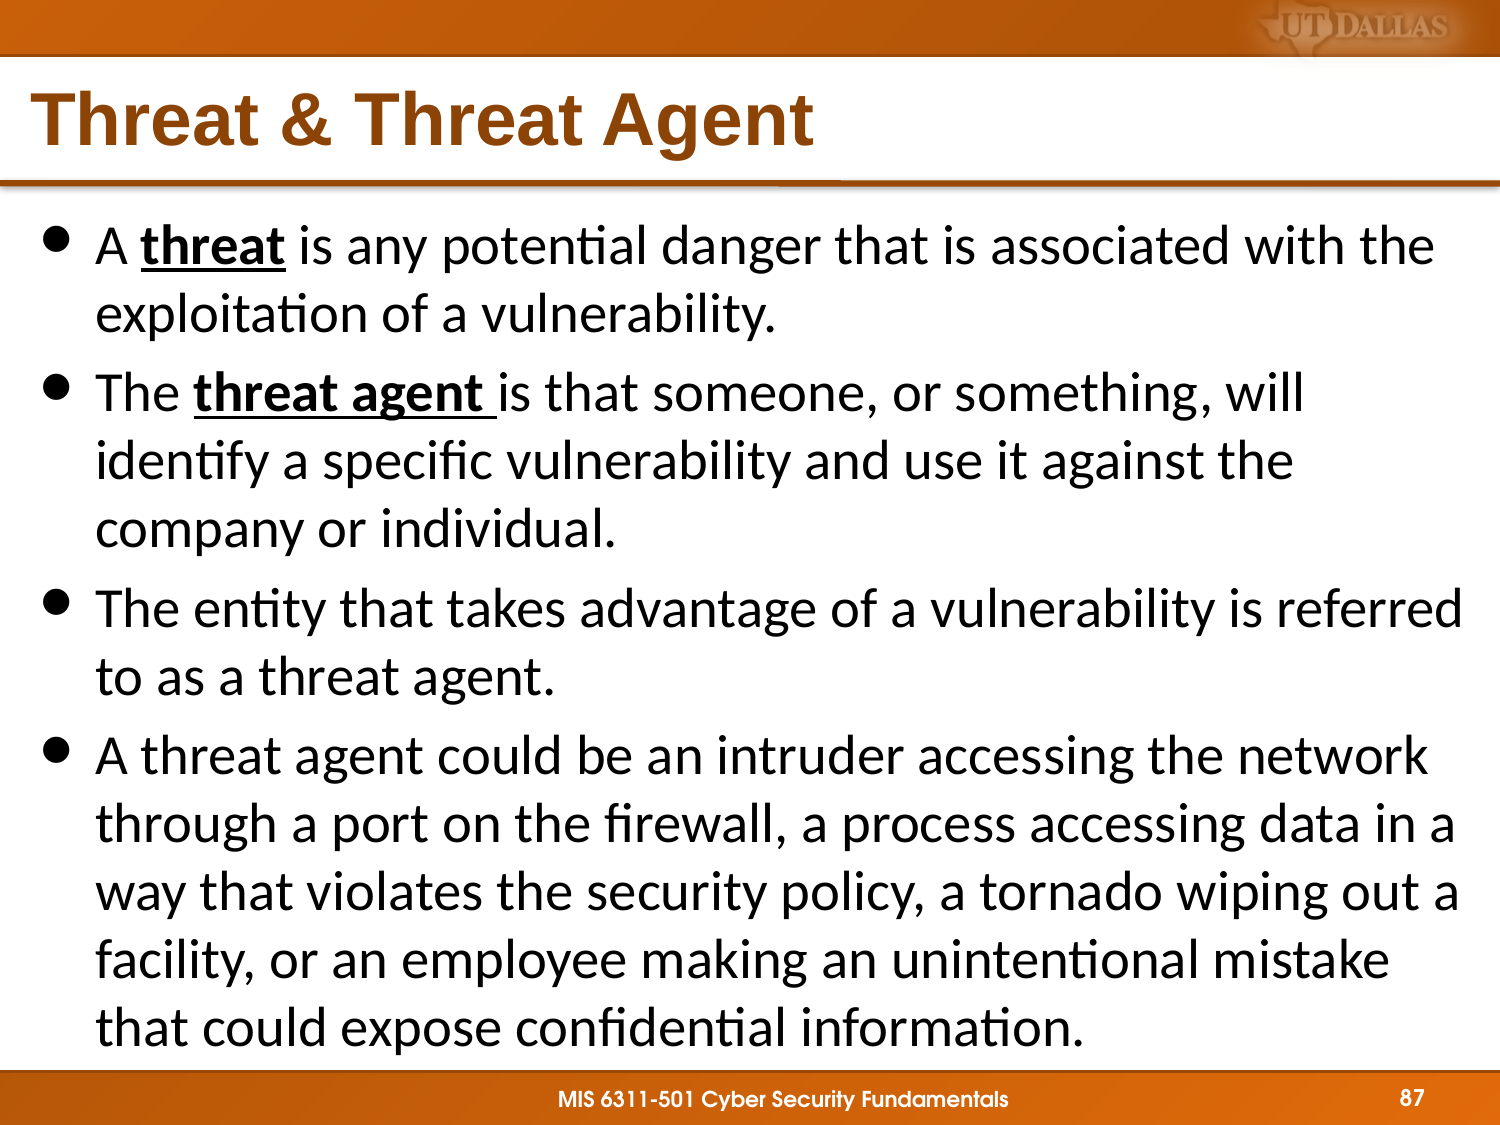

# Threat & Threat Agent
A threat is any potential danger that is associated with the exploitation of a vulnerability.
The threat agent is that someone, or something, will identify a specific vulnerability and use it against the company or individual.
The entity that takes advantage of a vulnerability is referred to as a threat agent.
A threat agent could be an intruder accessing the network through a port on the firewall, a process accessing data in a way that violates the security policy, a tornado wiping out a facility, or an employee making an unintentional mistake that could expose confidential information.

87